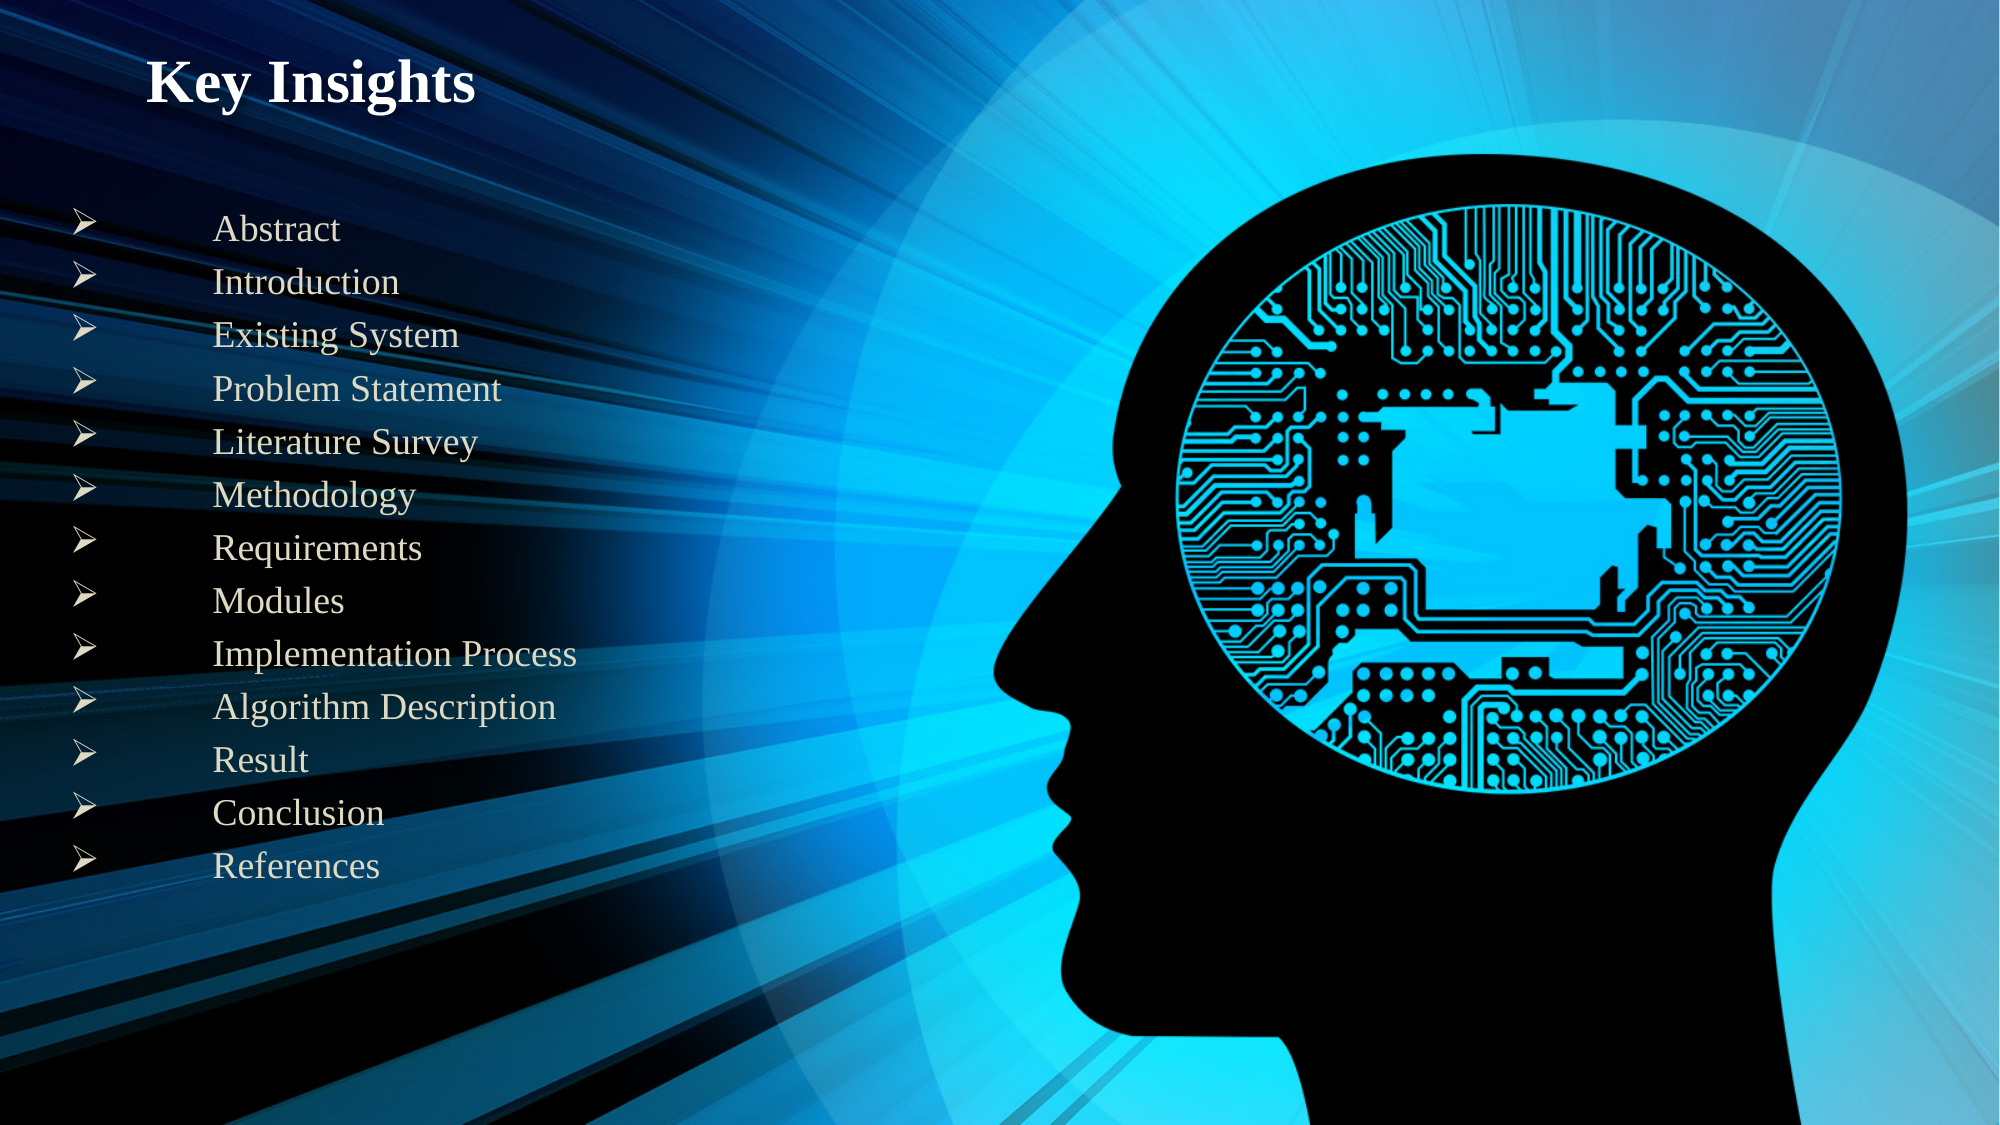

# Key Insights
Abstract
Introduction
Existing System
Problem Statement
Literature Survey
Methodology
Requirements
Modules
Implementation Process
Algorithm Description
Result
Conclusion
References